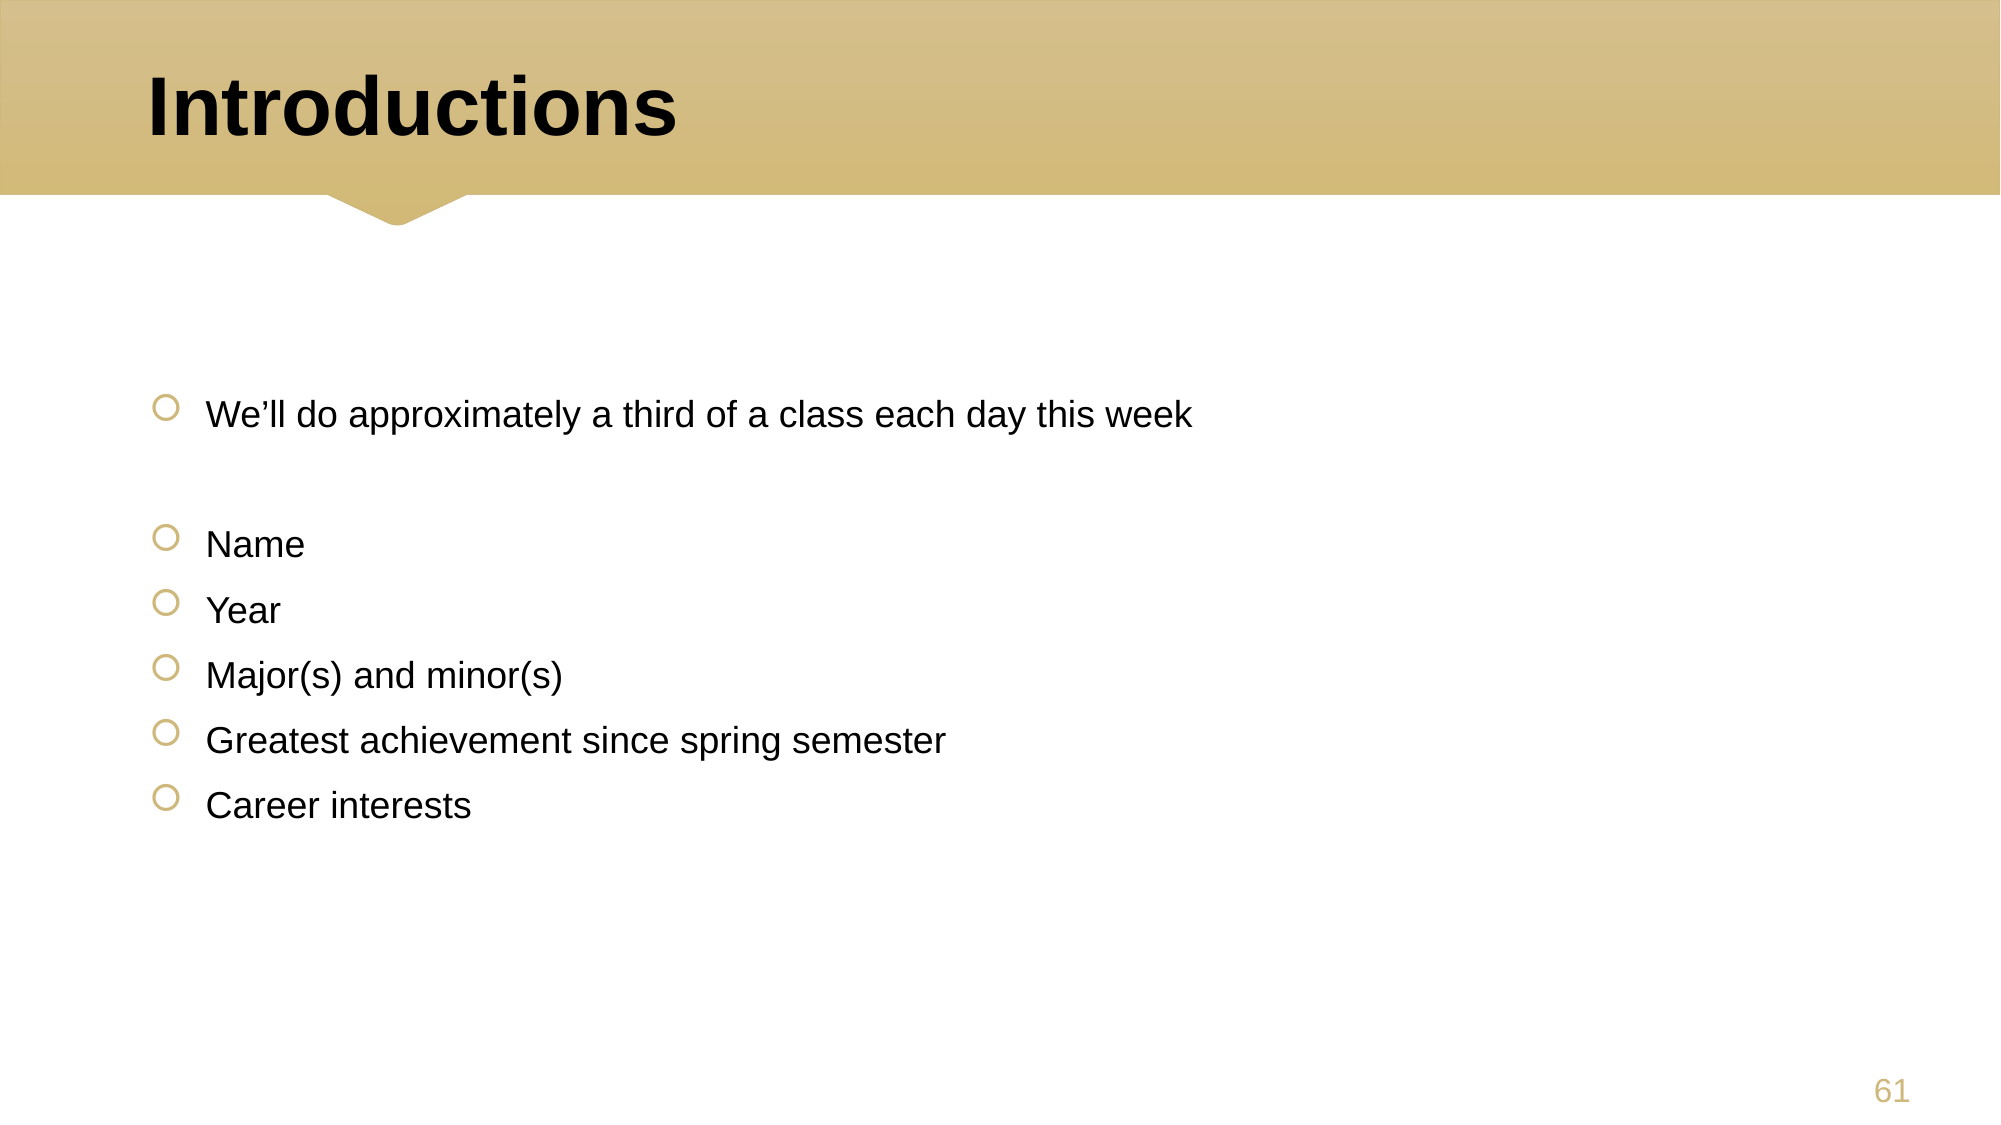

# Introductions
We’ll do approximately a third of a class each day this week

Name
Year
Major(s) and minor(s)
Greatest achievement since spring semester
Career interests
61